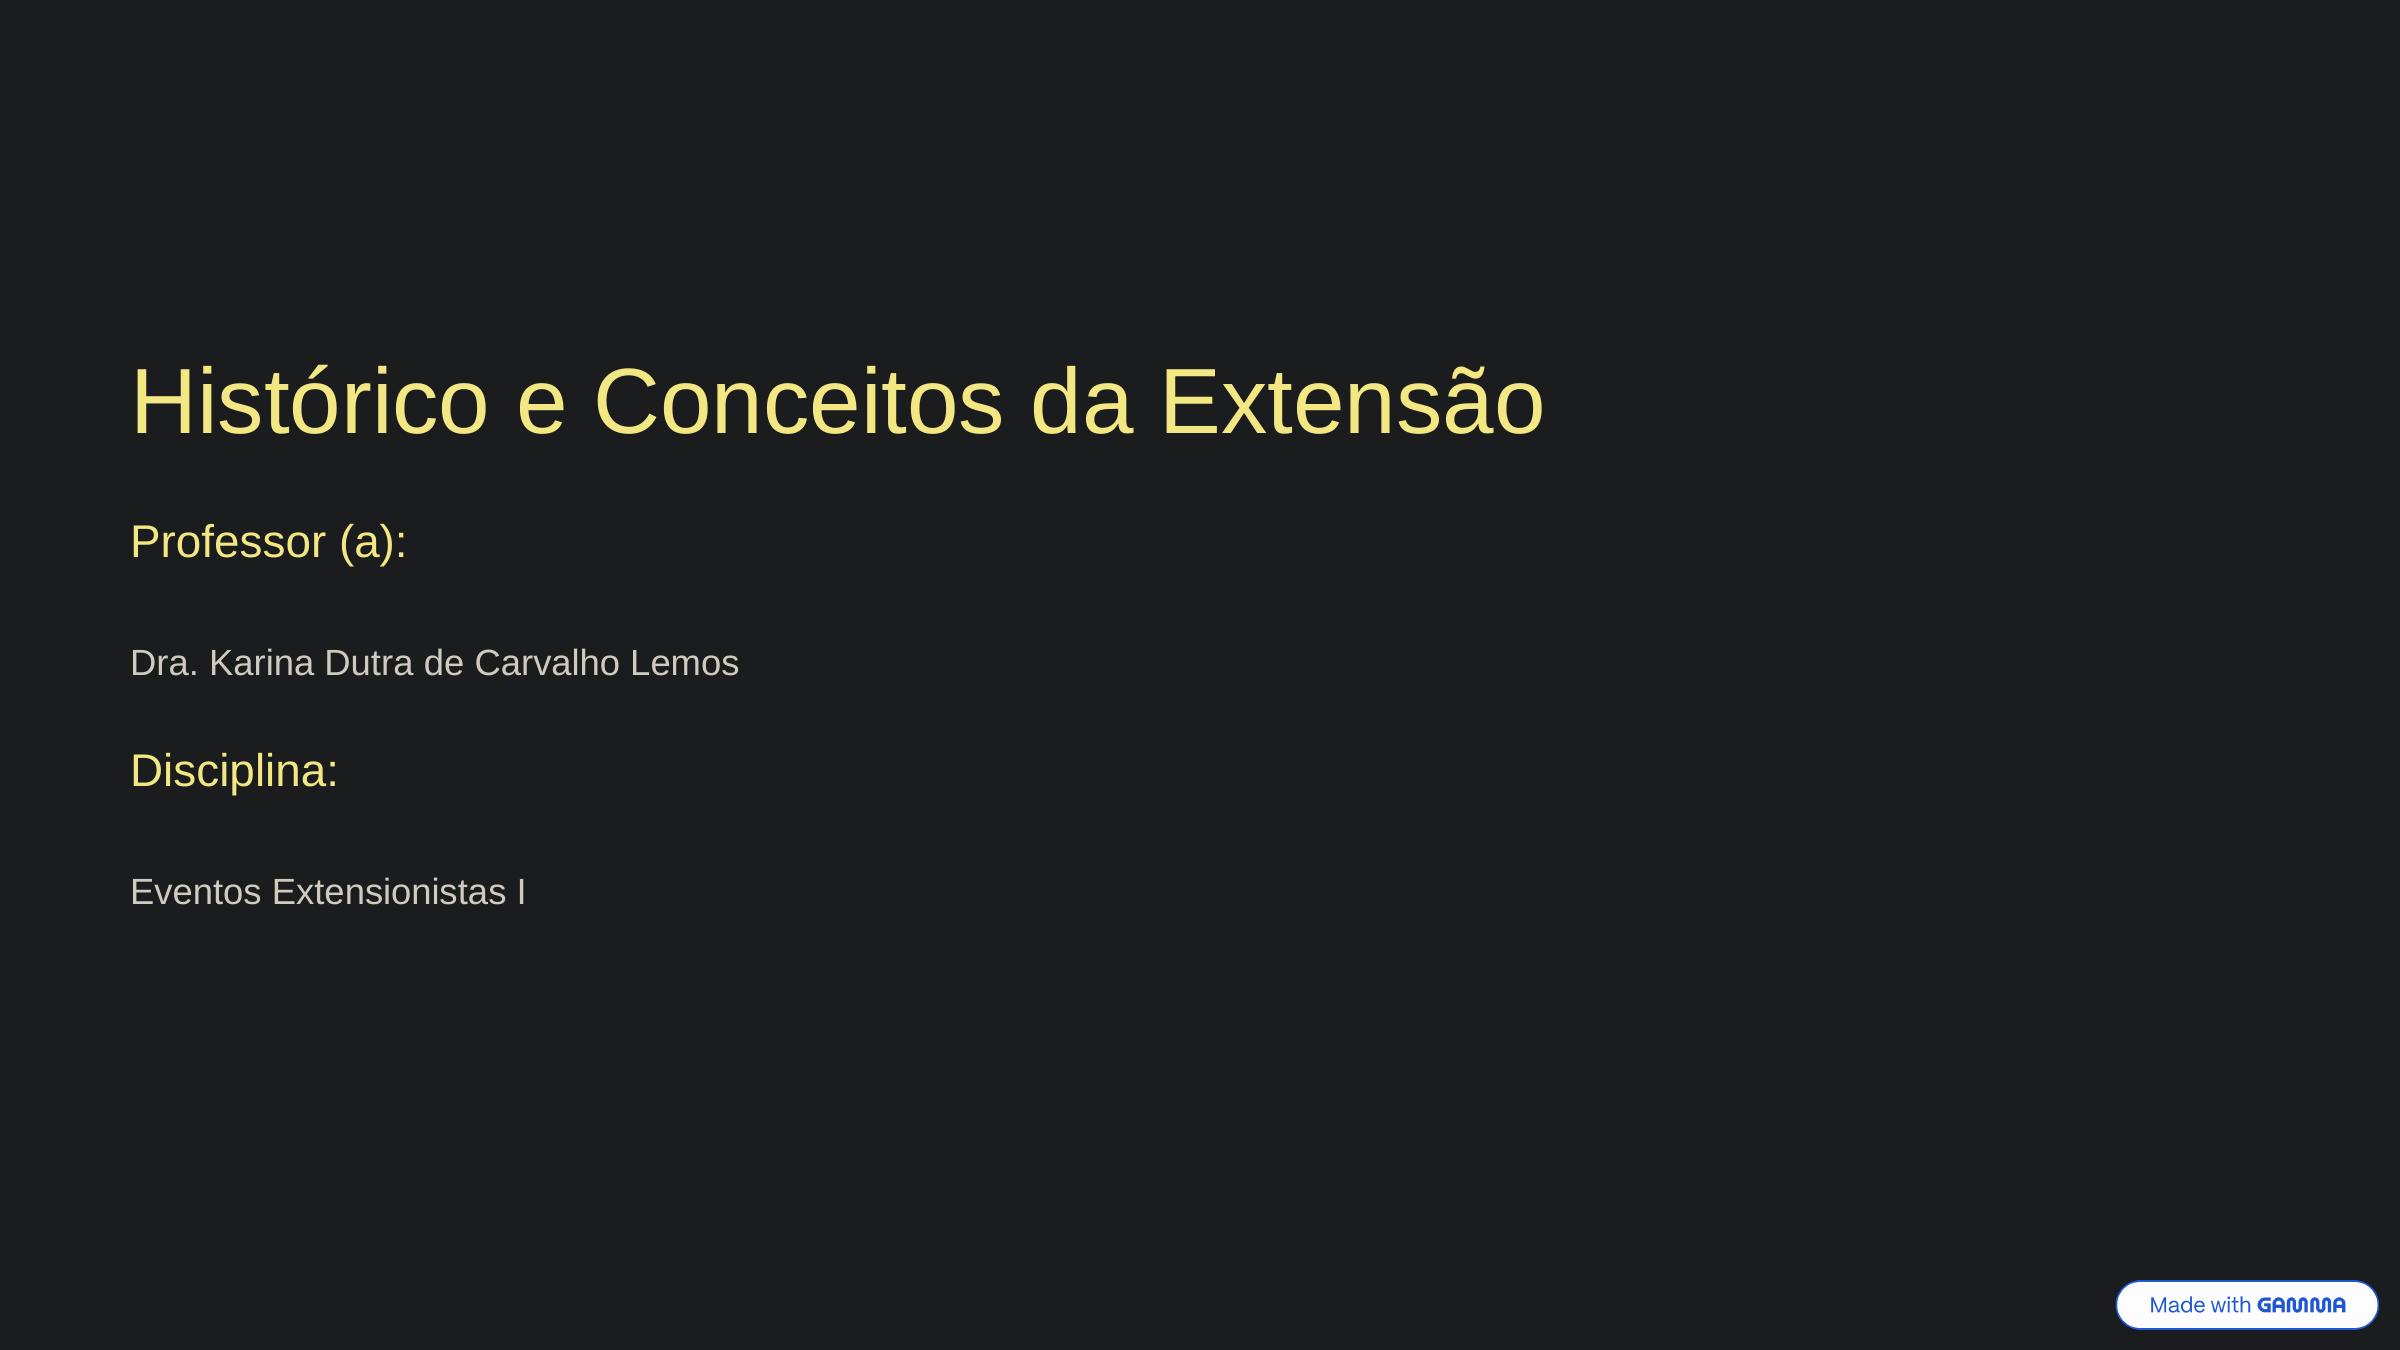

Histórico e Conceitos da Extensão
Professor (a):
Dra. Karina Dutra de Carvalho Lemos
Disciplina:
Eventos Extensionistas I